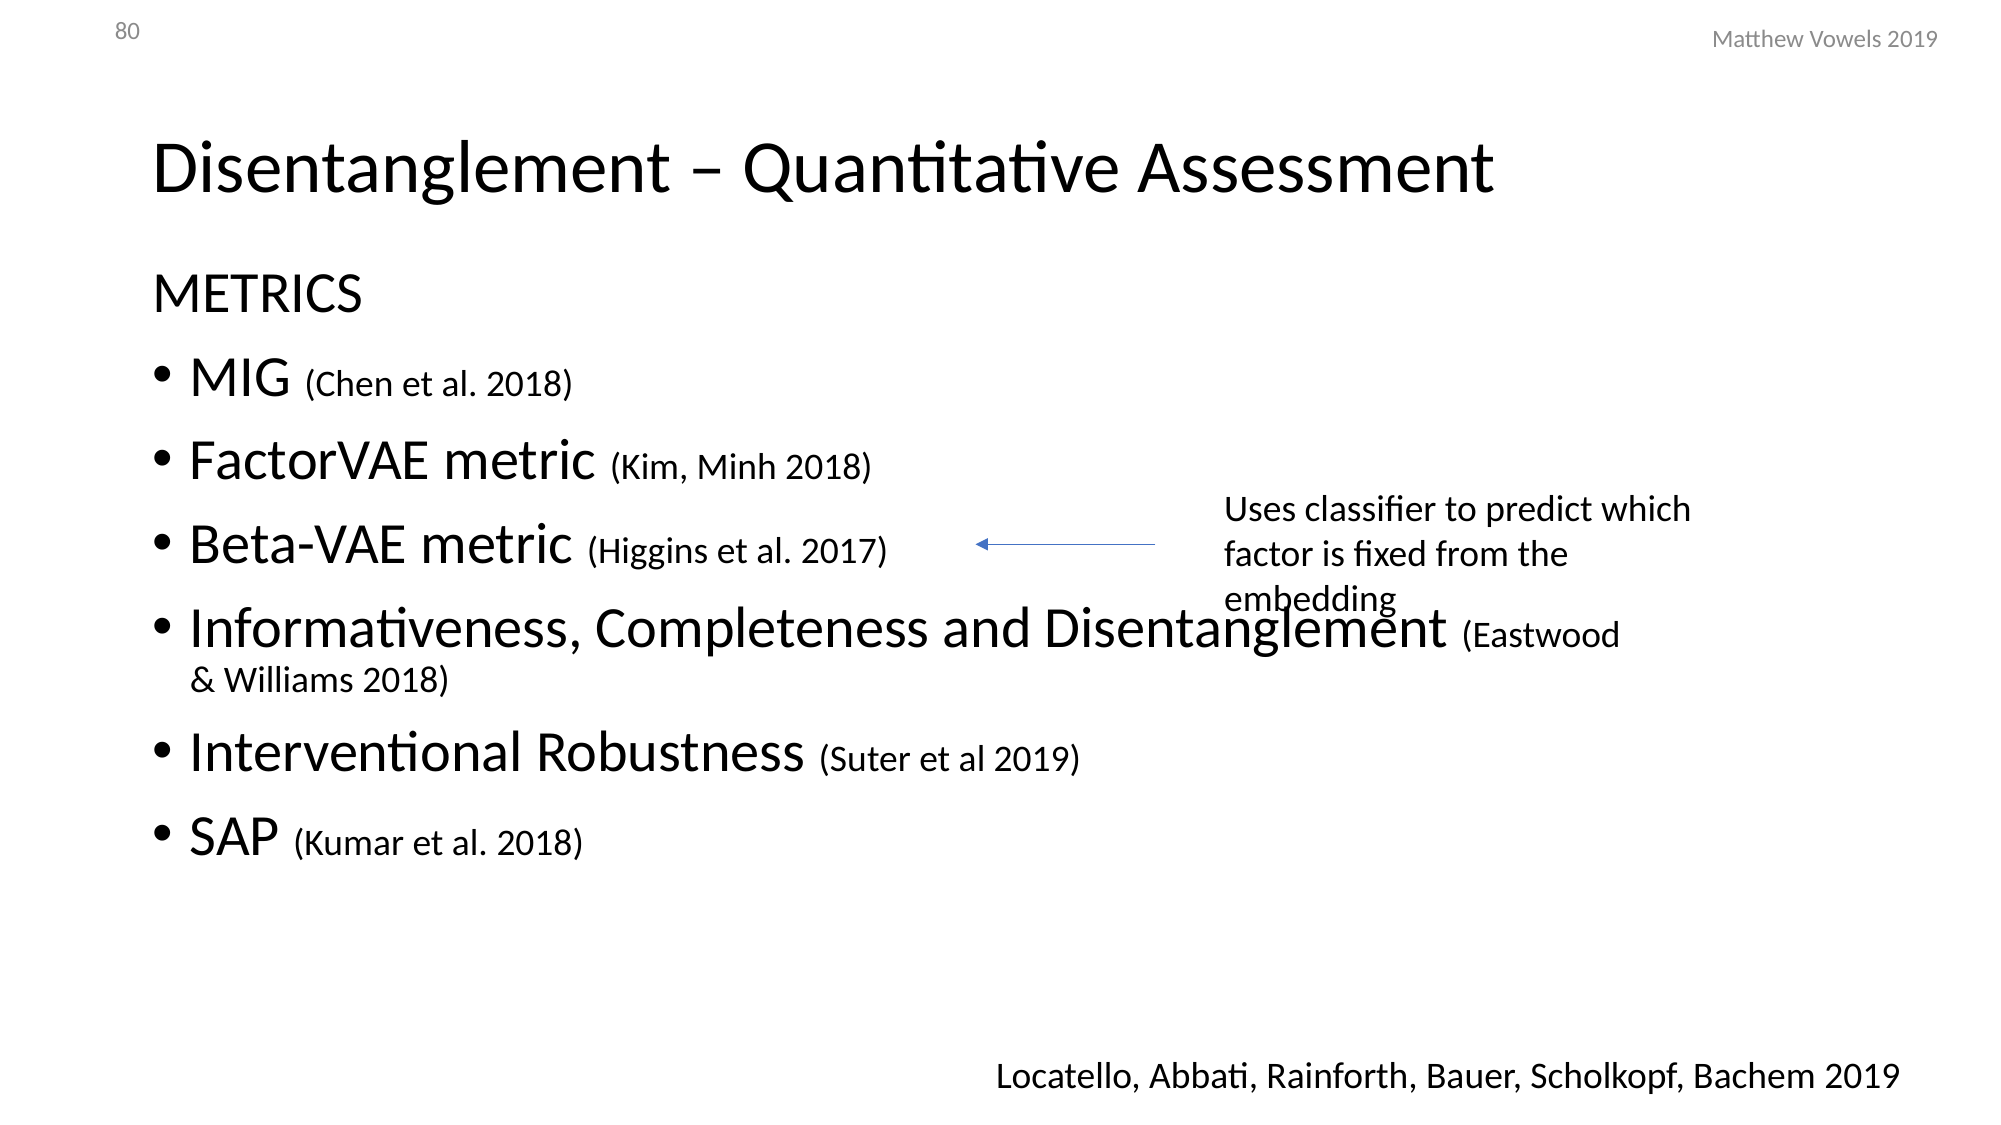

80
Matthew Vowels 2019
# Disentanglement – Quantitative Assessment
METRICS
MIG (Chen et al. 2018)
FactorVAE metric (Kim, Minh 2018)
Beta-VAE metric (Higgins et al. 2017)
Informativeness, Completeness and Disentanglement (Eastwood & Williams 2018)
Interventional Robustness (Suter et al 2019)
SAP (Kumar et al. 2018)

Uses classifier to predict which factor is fixed from the embedding
Locatello, Abbati, Rainforth, Bauer, Scholkopf, Bachem 2019